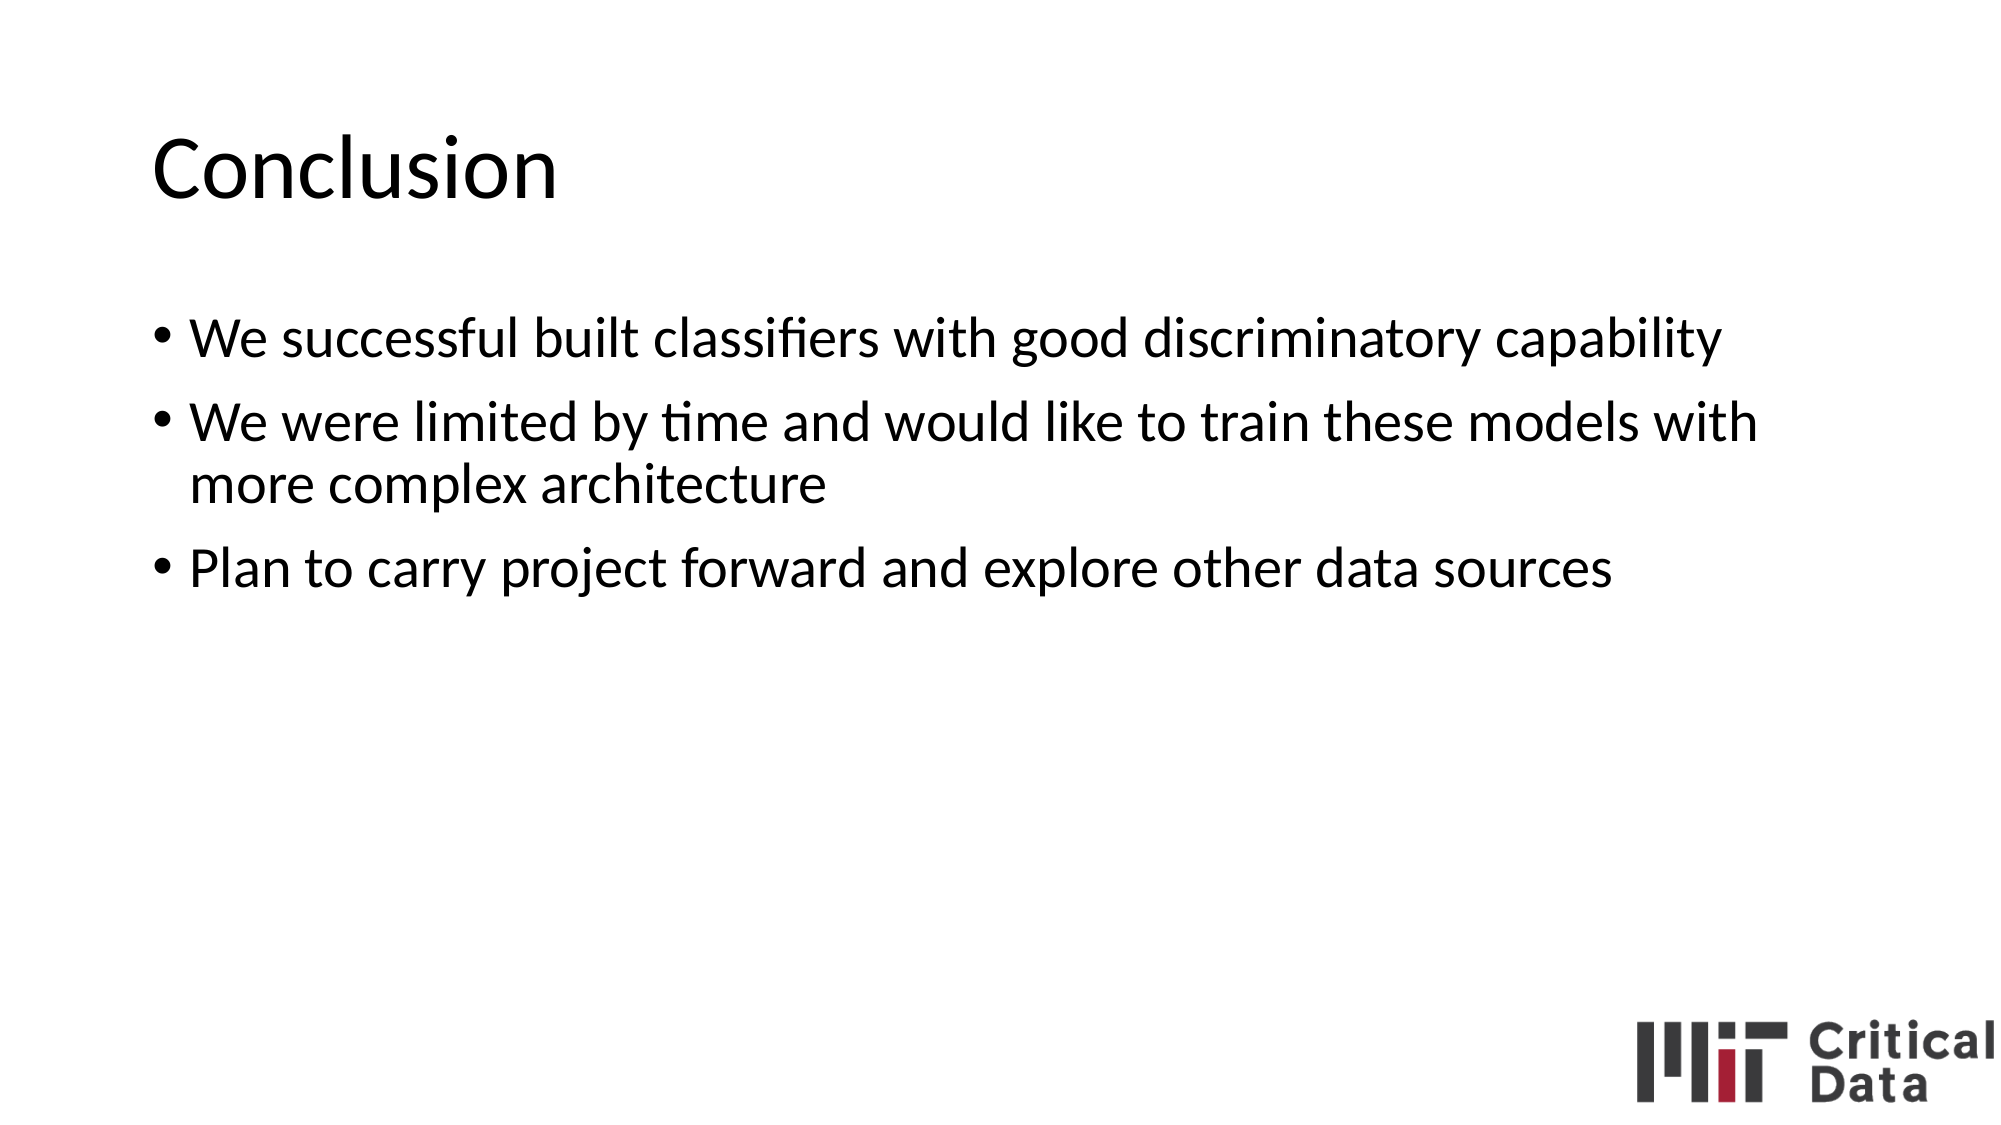

# Conclusion
We successful built classifiers with good discriminatory capability
We were limited by time and would like to train these models with more complex architecture
Plan to carry project forward and explore other data sources